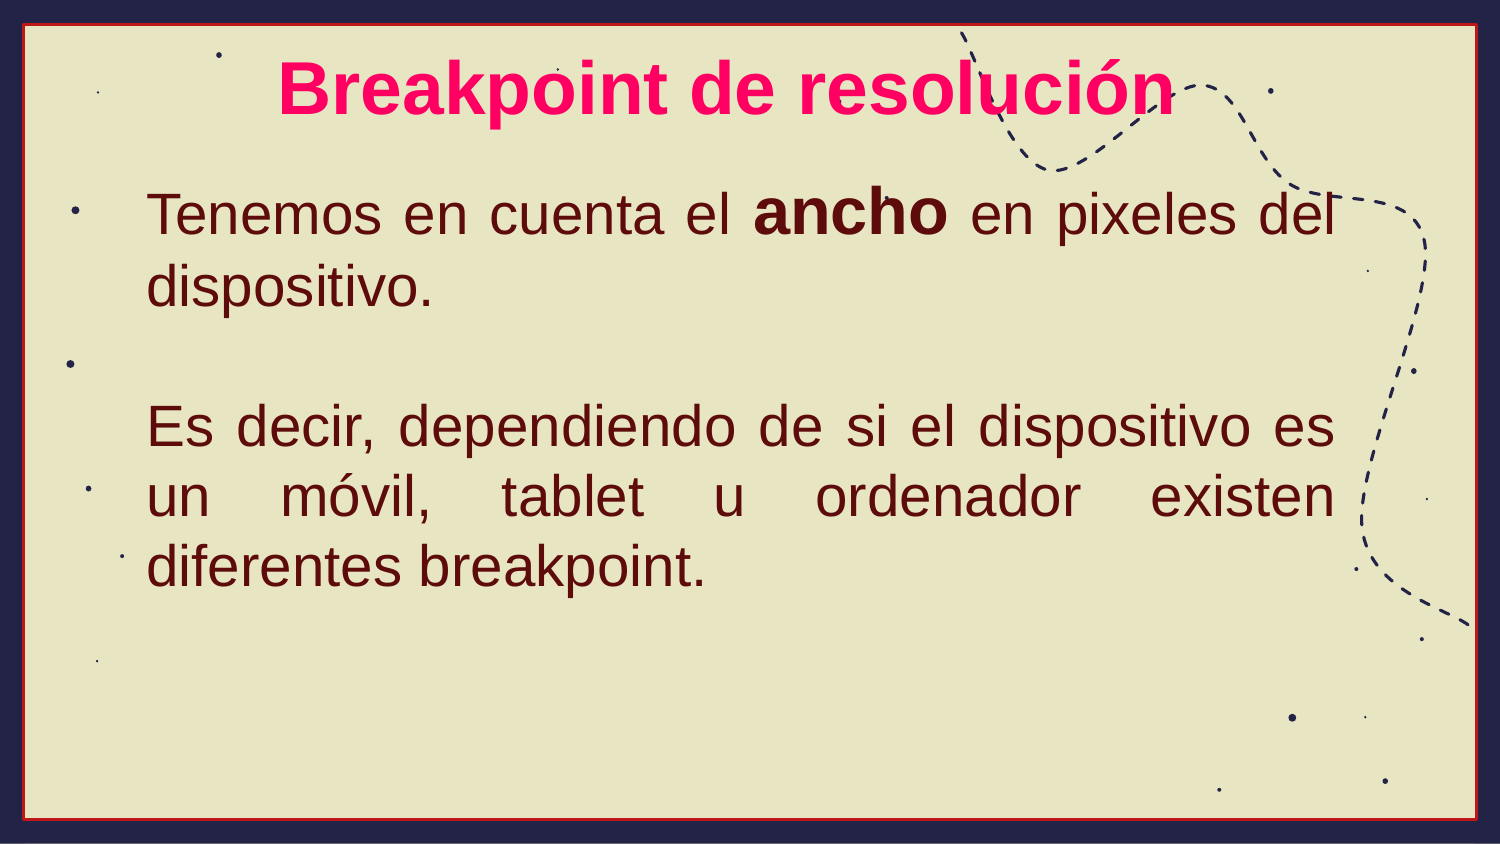

Breakpoint de resolución
Tenemos en cuenta el ancho en pixeles del dispositivo.

Es decir, dependiendo de si el dispositivo es un móvil, tablet u ordenador existen diferentes breakpoint.